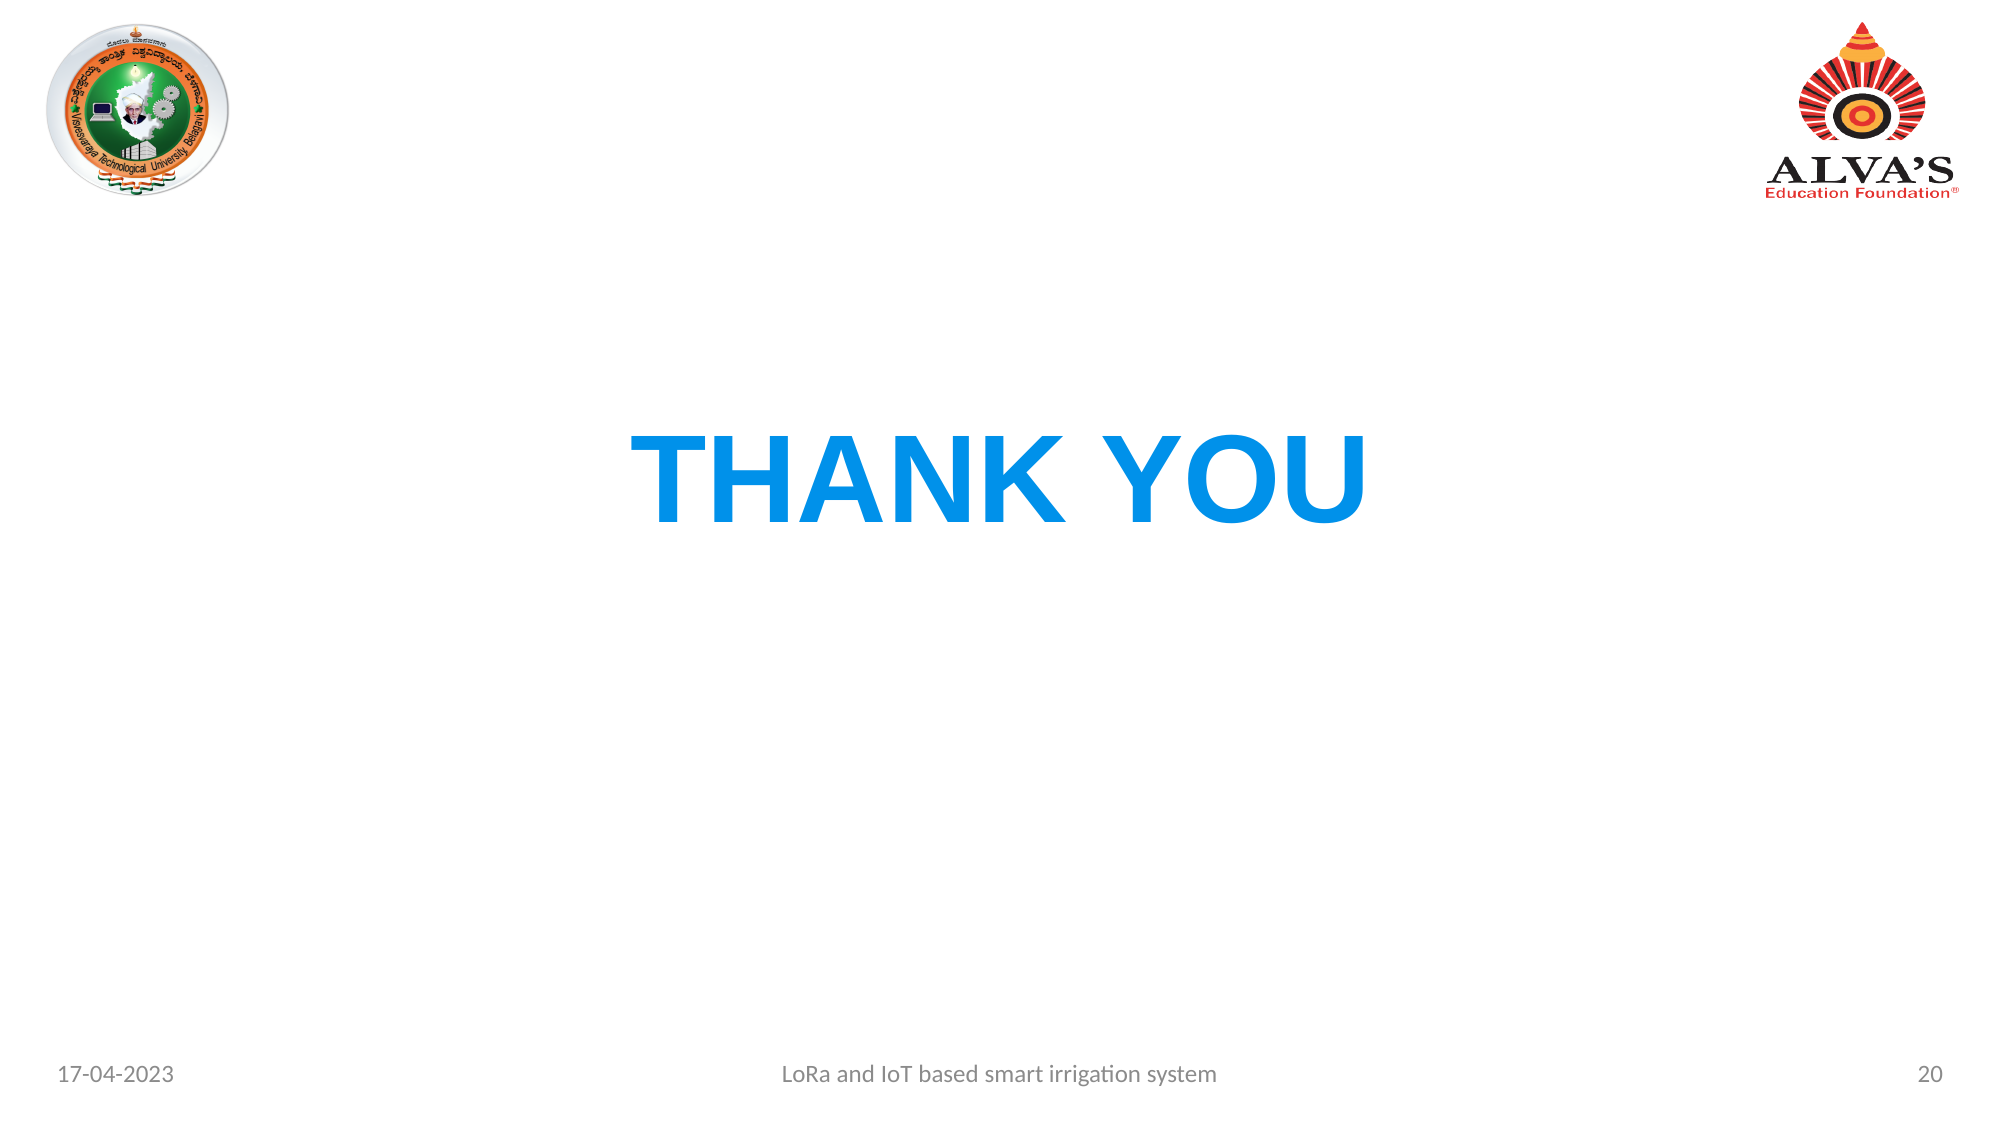

THANK YOU
17-04-2023
20
LoRa and IoT based smart irrigation system